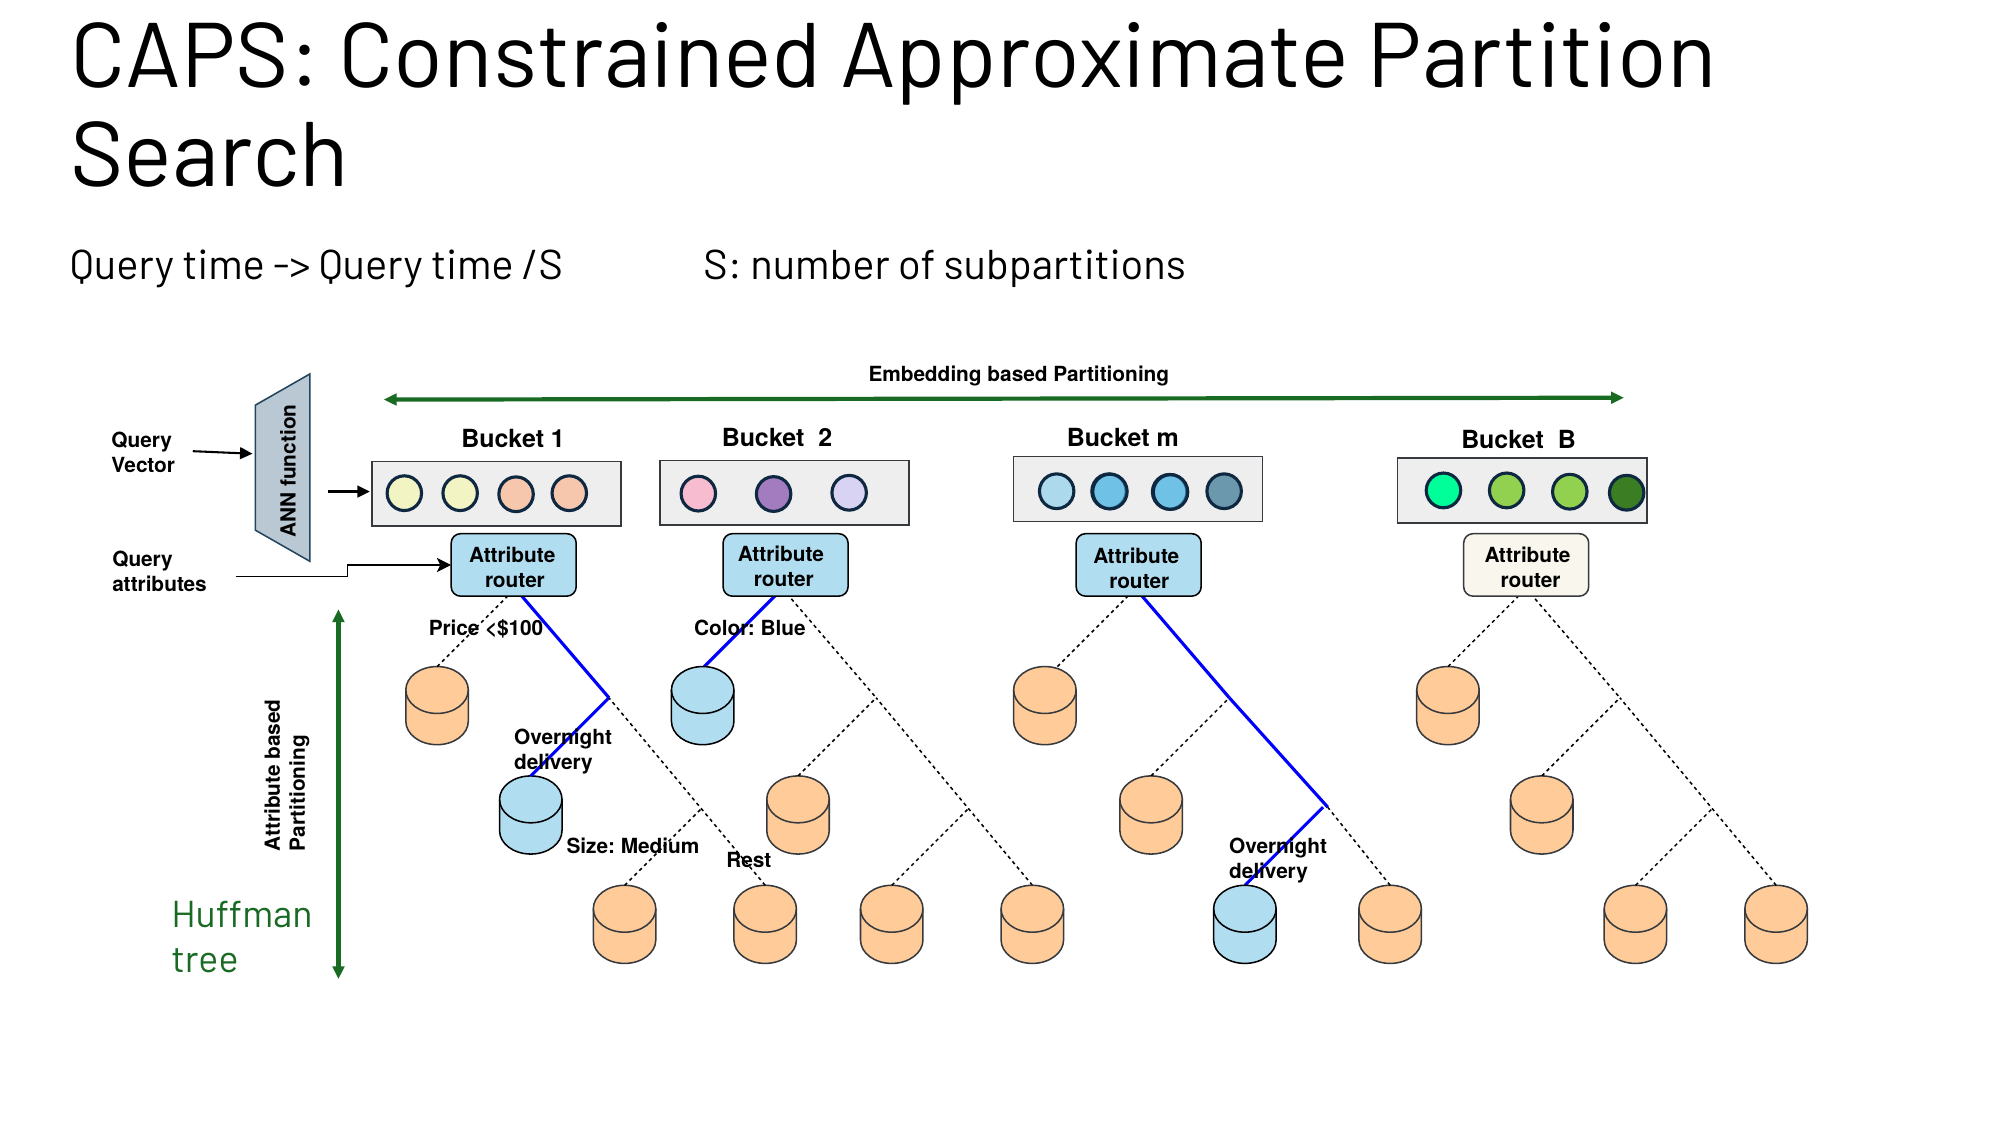

# CAPS: Constrained Approximate Partition Search
Query time -> Query time /S                 S: number of subpartitions
 Embedding based Partitioning
Bucket m
Bucket  2
Bucket 1
Bucket  B
Query
Vector

ANN function

Attribute
router

Attribute
router
Attribute
router
Attribute
router
Query
attributes

Price <$100
Color: Blue

Overnight delivery
Attribute based
Partitioning

Size: Medium
Overnight
delivery
Rest
Huffman
tree